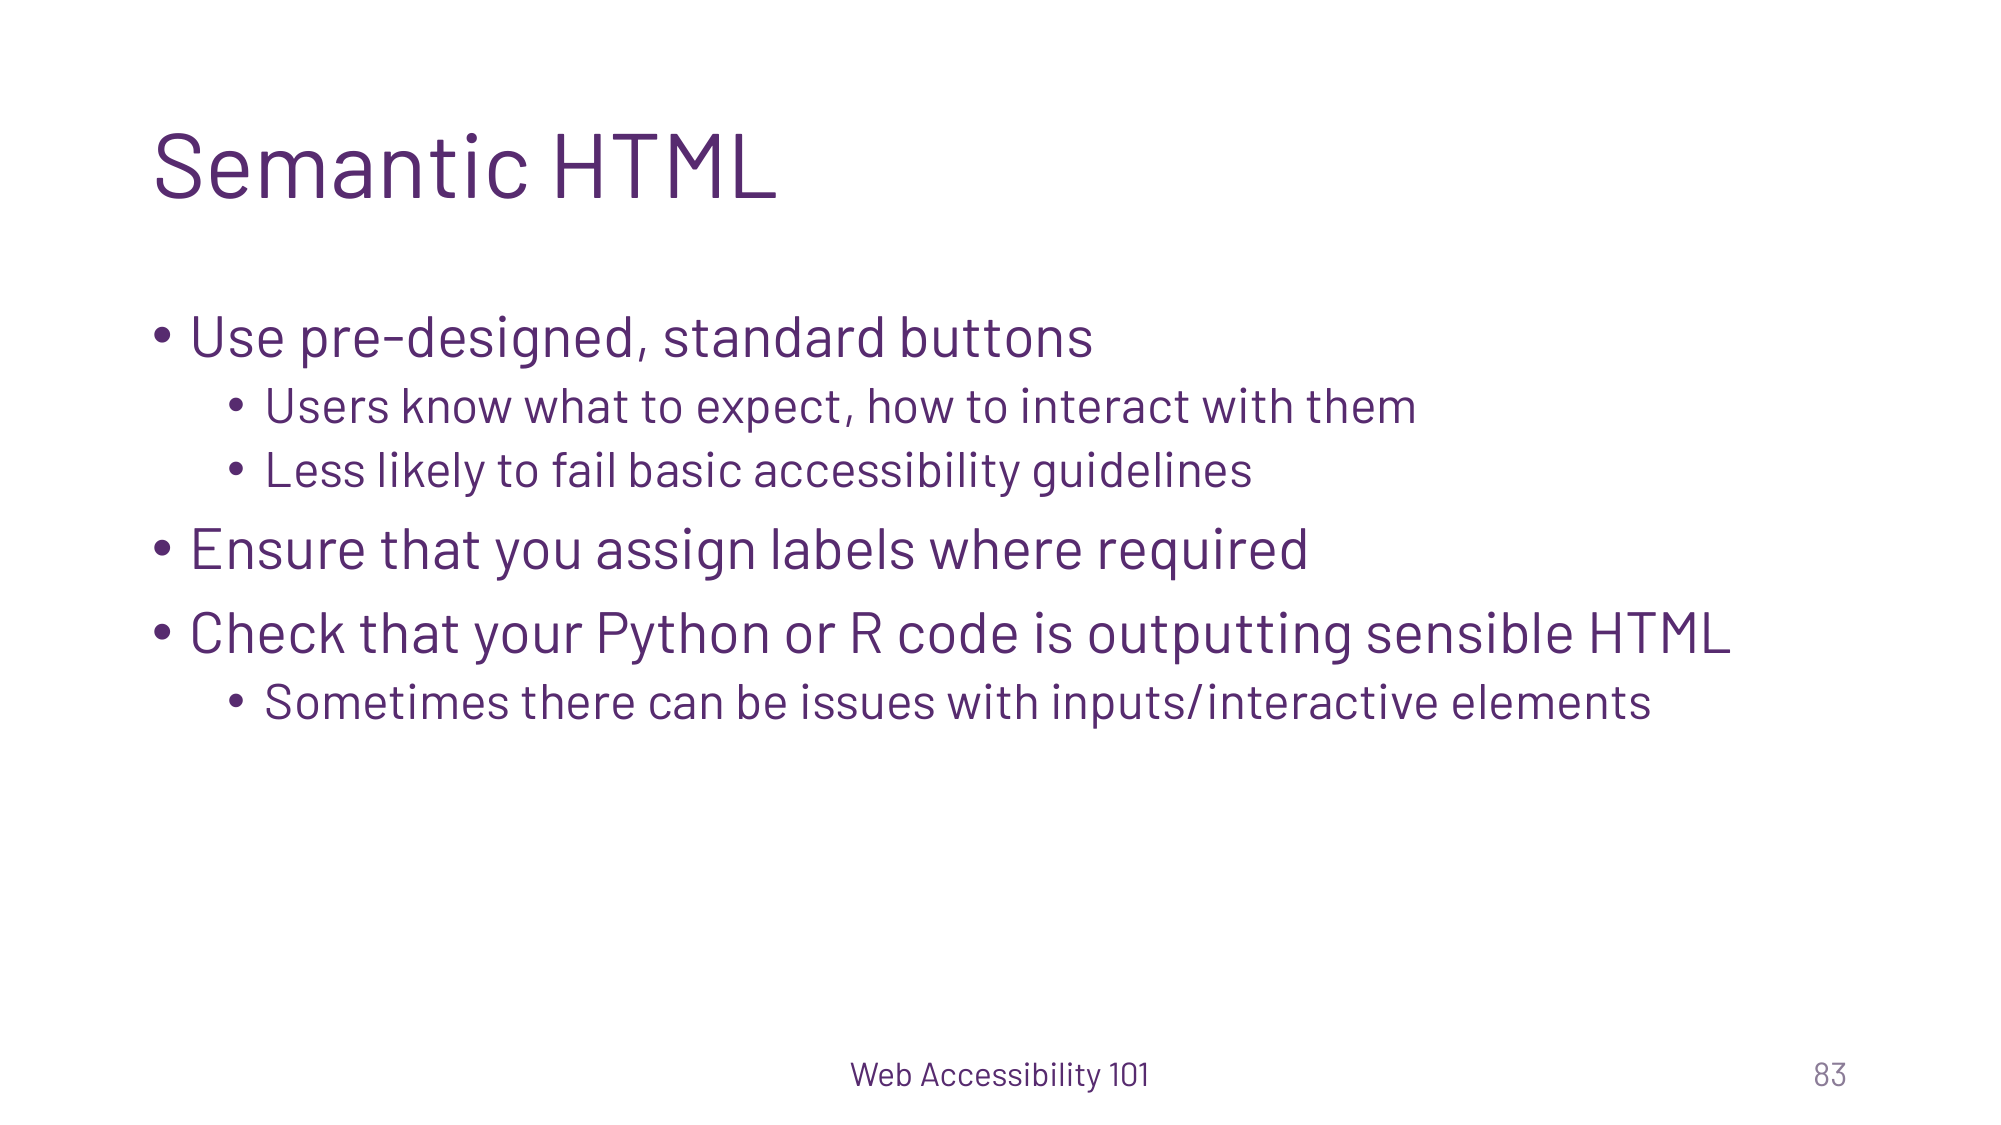

# Semantic HTML
Use pre-designed, standard buttons
Users know what to expect, how to interact with them
Less likely to fail basic accessibility guidelines
Ensure that you assign labels where required
Check that your Python or R code is outputting sensible HTML
Sometimes there can be issues with inputs/interactive elements
Web Accessibility 101
83